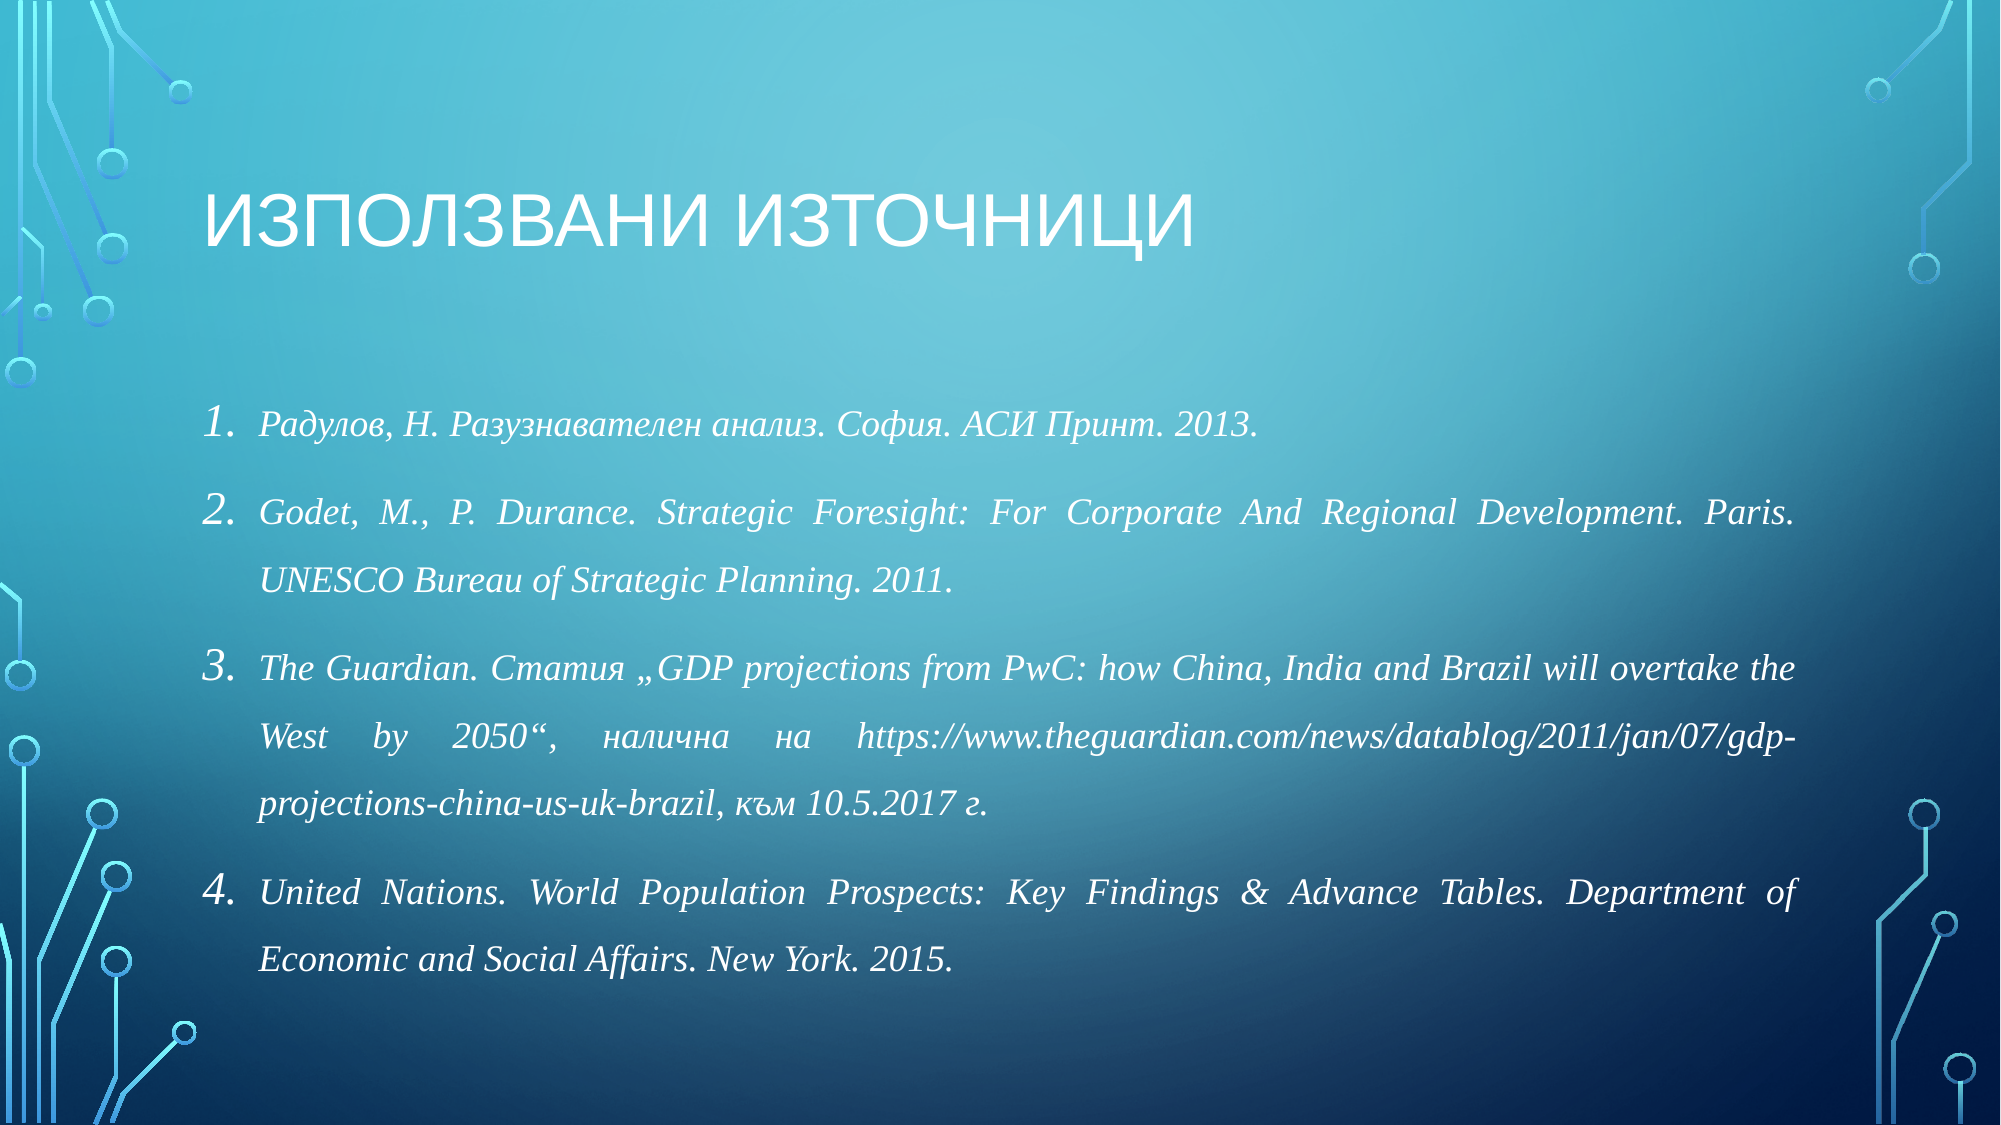

# Използвани източници
Радулов, Н. Разузнавателен анализ. София. АСИ Принт. 2013.
Godet, M., P. Durance. Strategic Foresight: For Corporate And Regional Development. Paris. UNESCO Bureau of Strategic Planning. 2011.
The Guardian. Статия „GDP projections from PwC: how China, India and Brazil will overtake the West by 2050“, налична на https://www.theguardian.com/news/datablog/2011/jan/07/gdp-projections-china-us-uk-brazil, към 10.5.2017 г.
United Nations. World Population Prospects: Key Findings & Advance Tables. Department of Economic and Social Affairs. New York. 2015.